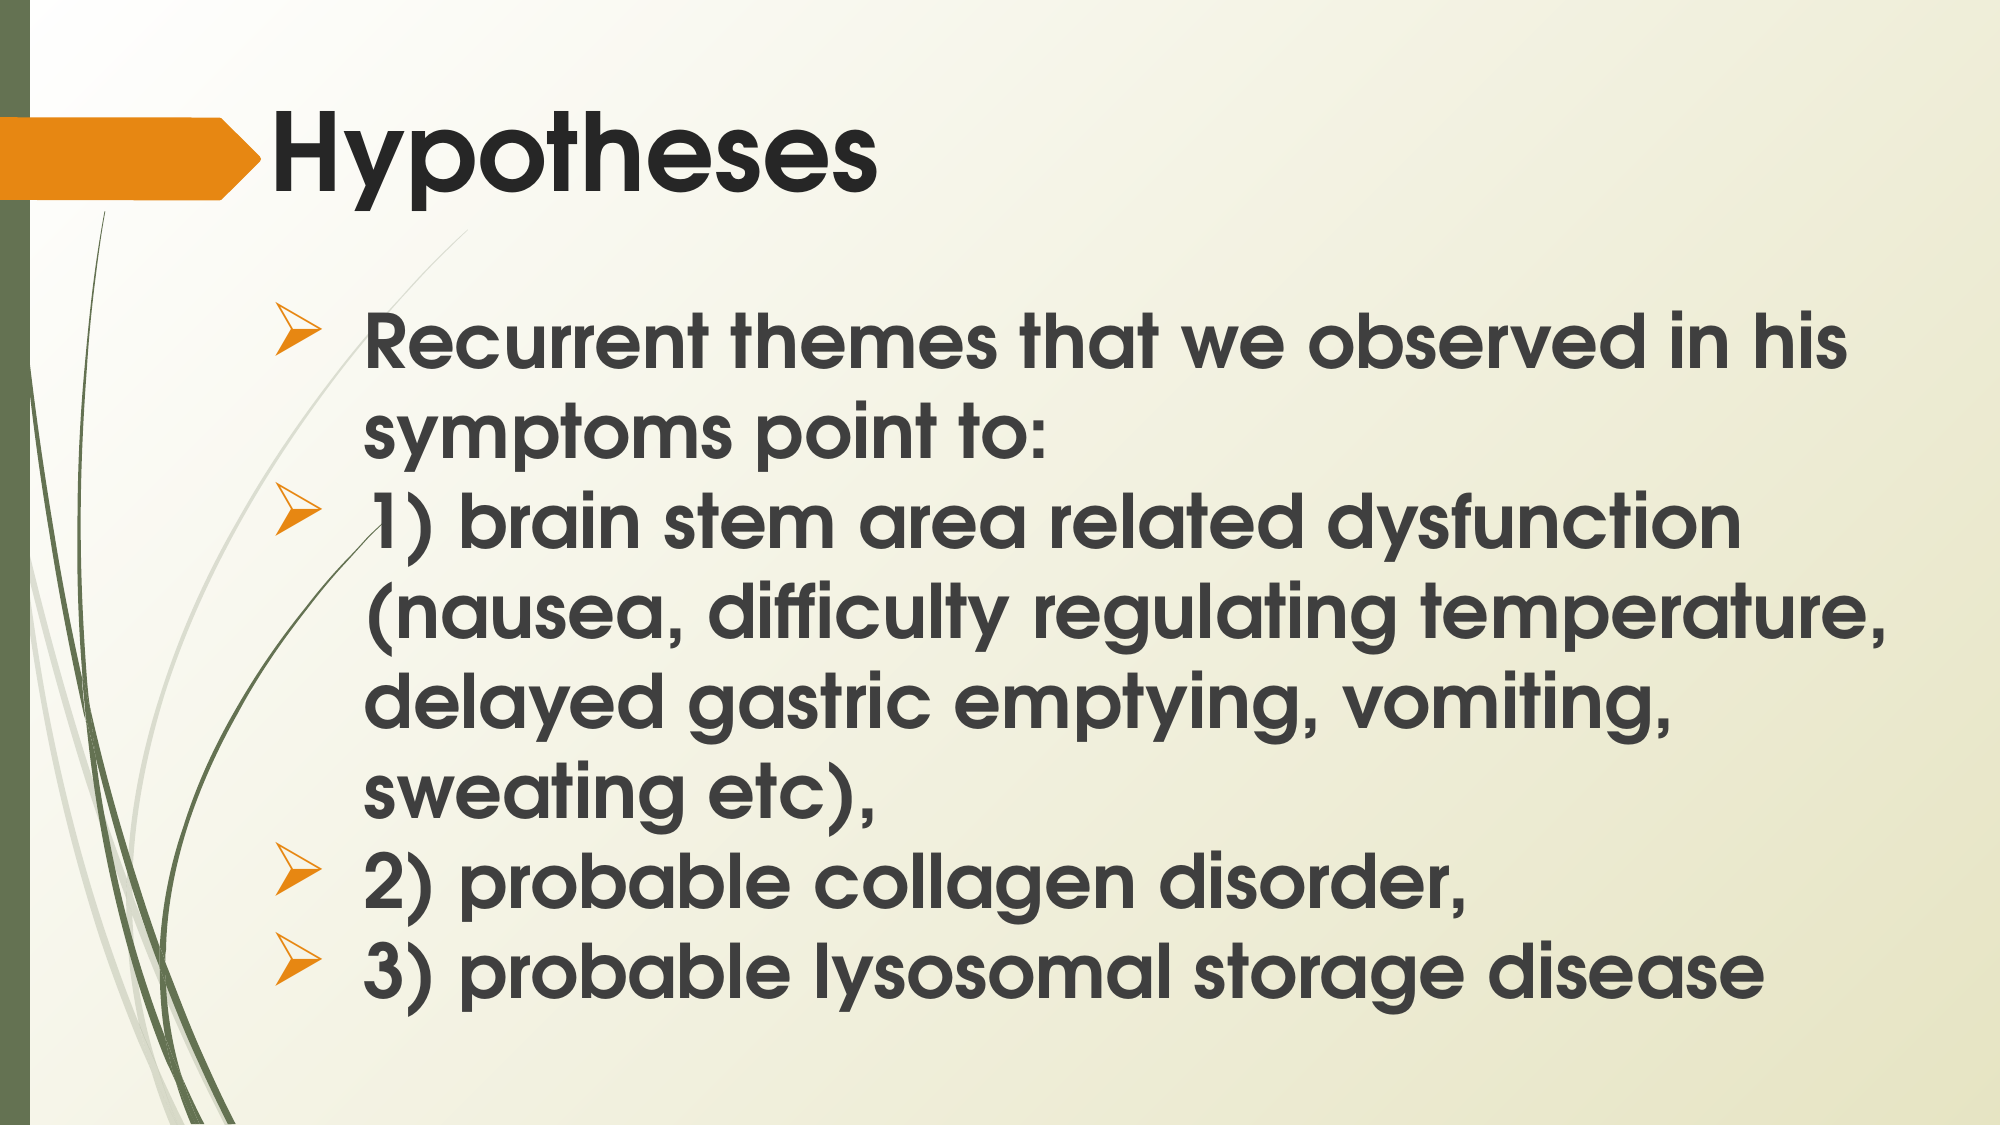

# Hypotheses
Recurrent themes that we observed in his symptoms point to:
1) brain stem area related dysfunction (nausea, difficulty regulating temperature, delayed gastric emptying, vomiting, sweating etc),
2) probable collagen disorder,
3) probable lysosomal storage disease